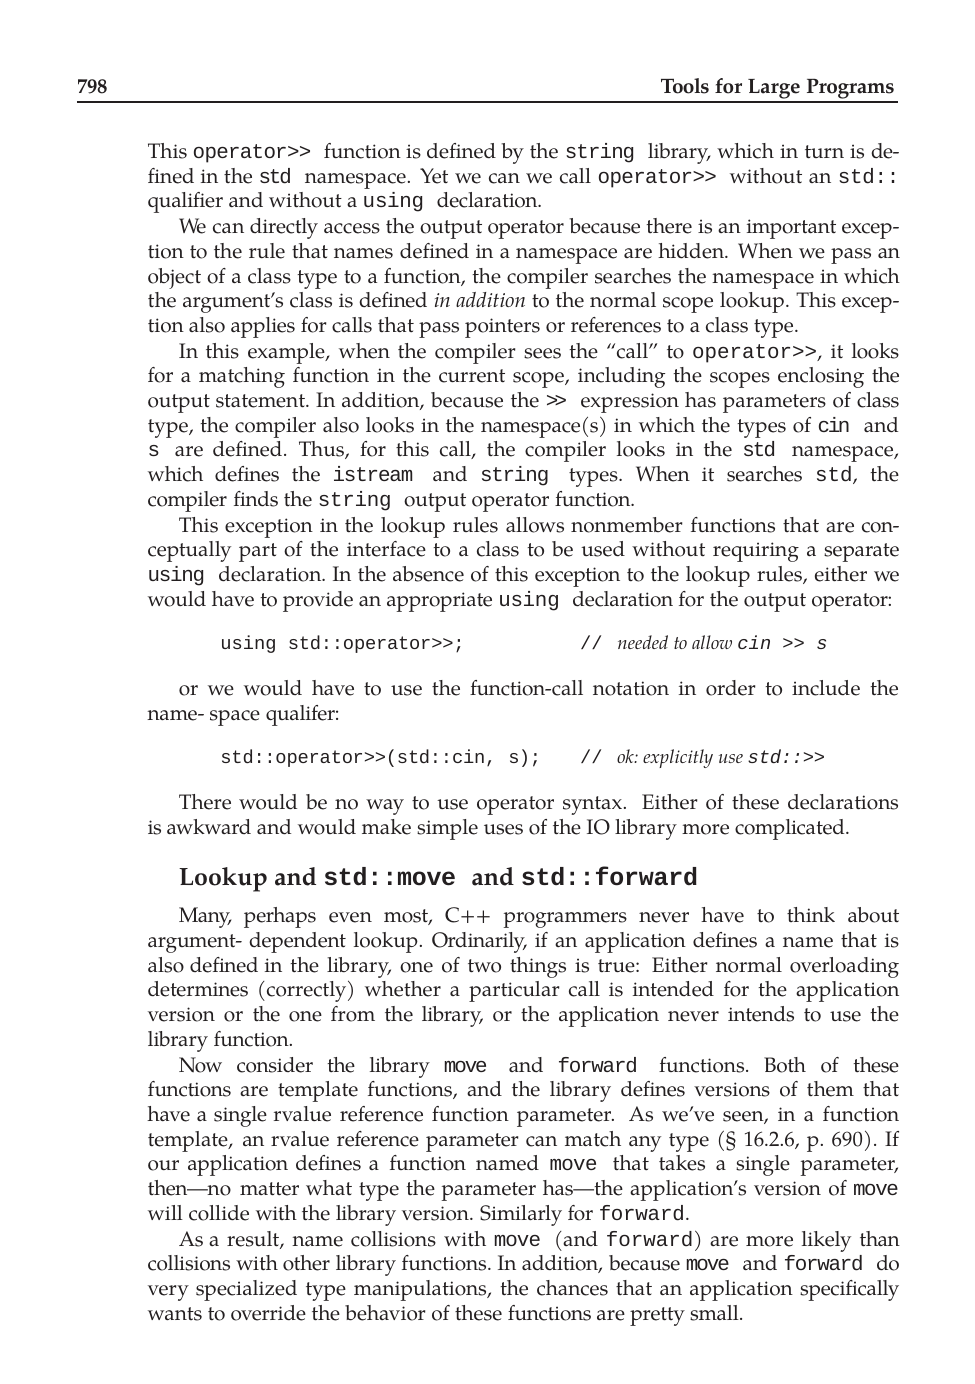

798
Tools for Large Programs

This operator>> function is defined by the string library, which in turn is de- fined in the std namespace. Yet we can we call operator>> without an std:: qualifier and without a using declaration.
We can directly access the output operator because there is an important excep- tion to the rule that names defined in a namespace are hidden. When we pass an object of a class type to a function, the compiler searches the namespace in which the argument’s class is defined in addition to the normal scope lookup. This excep- tion also applies for calls that pass pointers or references to a class type.
In this example, when the compiler sees the “call” to operator>>, it looks for a matching function in the current scope, including the scopes enclosing the output statement. In addition, because the >> expression has parameters of class type, the compiler also looks in the namespace(s) in which the types of cin and s are defined. Thus, for this call, the compiler looks in the std namespace, which defines the istream and string types. When it searches std, the compiler finds the string output operator function.
This exception in the lookup rules allows nonmember functions that are con- ceptually part of the interface to a class to be used without requiring a separate using declaration. In the absence of this exception to the lookup rules, either we would have to provide an appropriate using declaration for the output operator:
using std::operator>>;	// needed to allow cin >> s

or we would have to use the function-call notation in order to include the name- space qualifer:
std::operator>>(std::cin, s);	// ok: explicitly use std::>>

There would be no way to use operator syntax. Either of these declarations is awkward and would make simple uses of the IO library more complicated.
Lookup and std::move and std::forward
Many, perhaps even most, C++ programmers never have to think about argument- dependent lookup. Ordinarily, if an application defines a name that is also defined in the library, one of two things is true: Either normal overloading determines (correctly) whether a particular call is intended for the application version or the one from the library, or the application never intends to use the library function.
Now consider the library move and forward functions. Both of these functions are template functions, and the library defines versions of them that have a single rvalue reference function parameter. As we’ve seen, in a function template, an rvalue reference parameter can match any type (§ 16.2.6, p. 690). If our application defines a function named move that takes a single parameter, then—no matter what type the parameter has—the application’s version of move will collide with the library version. Similarly for forward.
As a result, name collisions with move (and forward) are more likely than collisions with other library functions. In addition, because move and forward do very specialized type manipulations, the chances that an application specifically wants to override the behavior of these functions are pretty small.